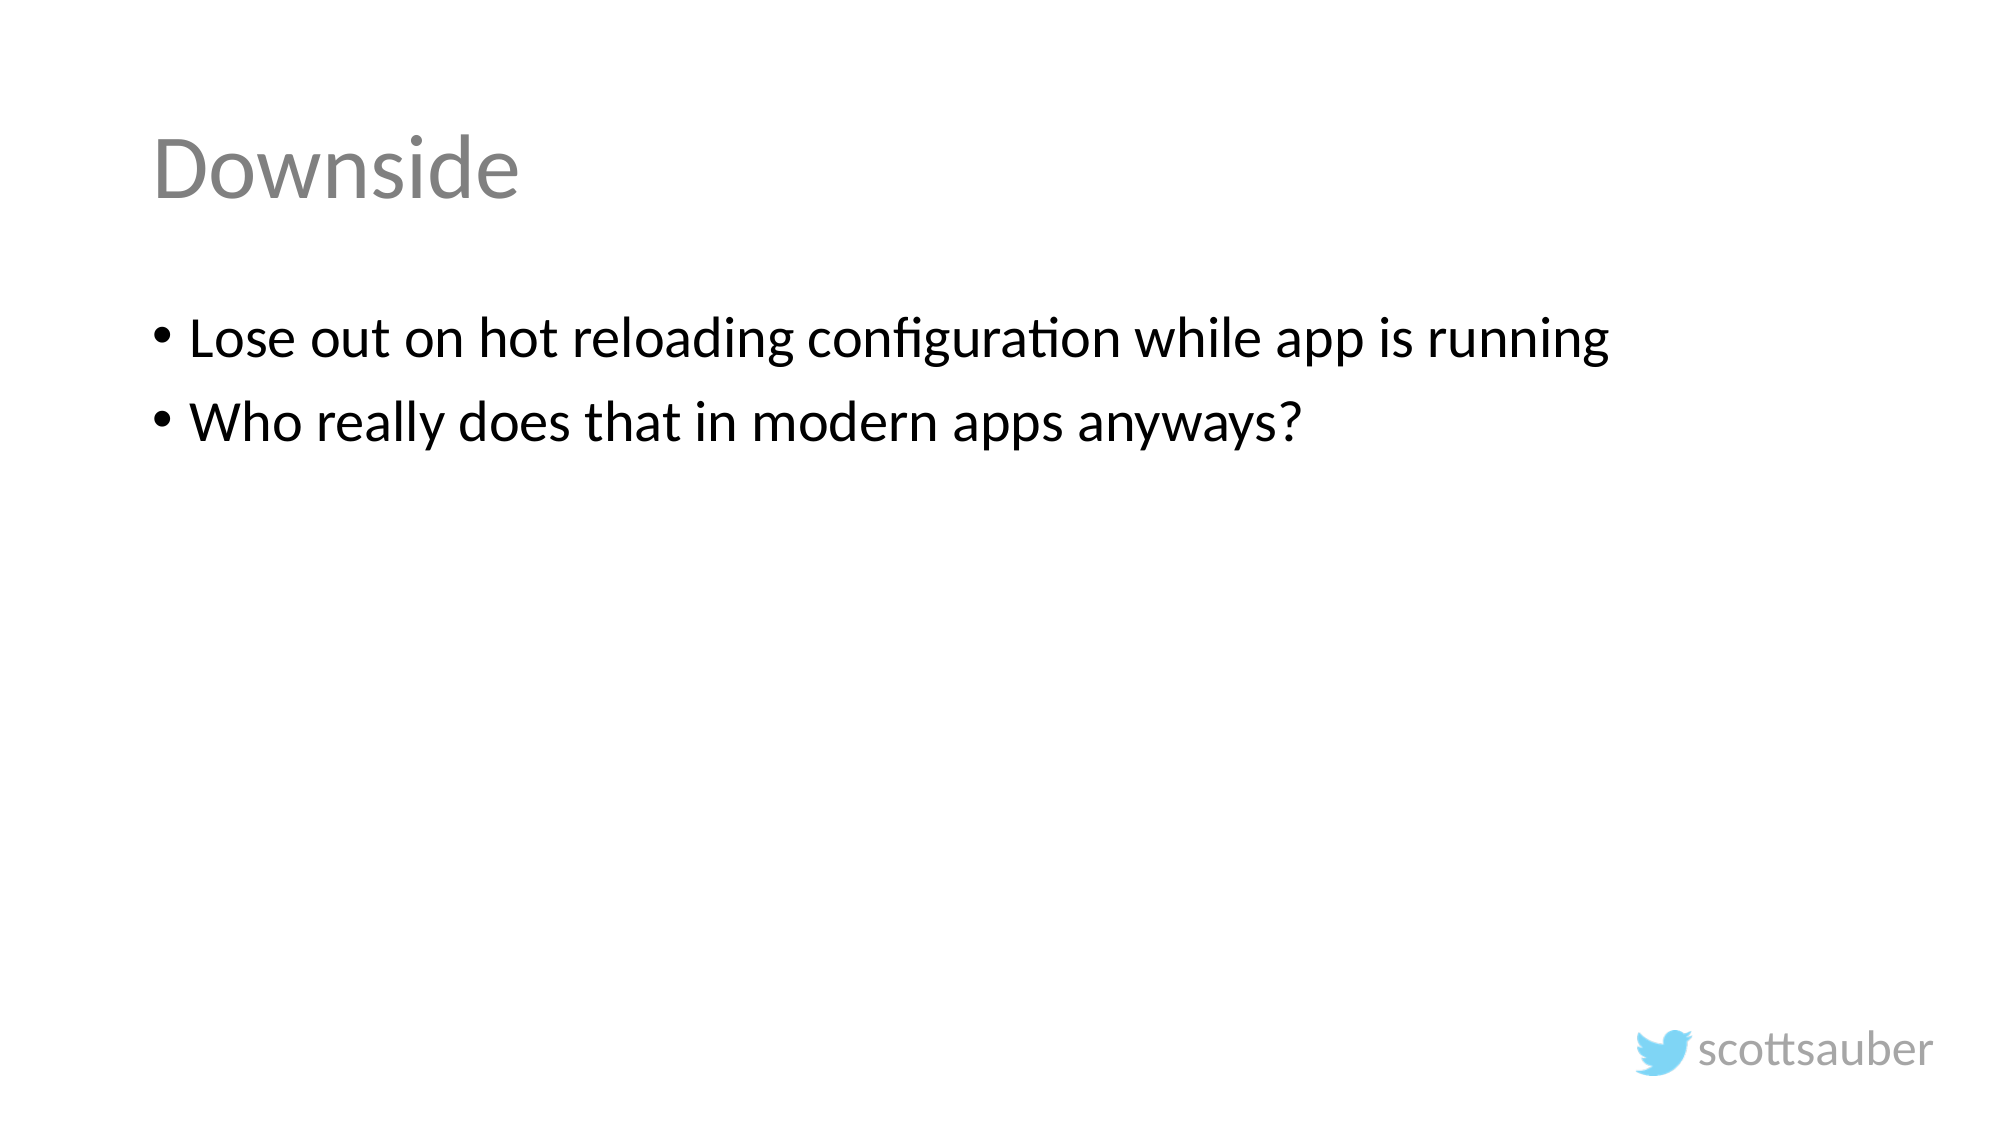

# Downside
Lose out on hot reloading configuration while app is running
Who really does that in modern apps anyways?
scottsauber